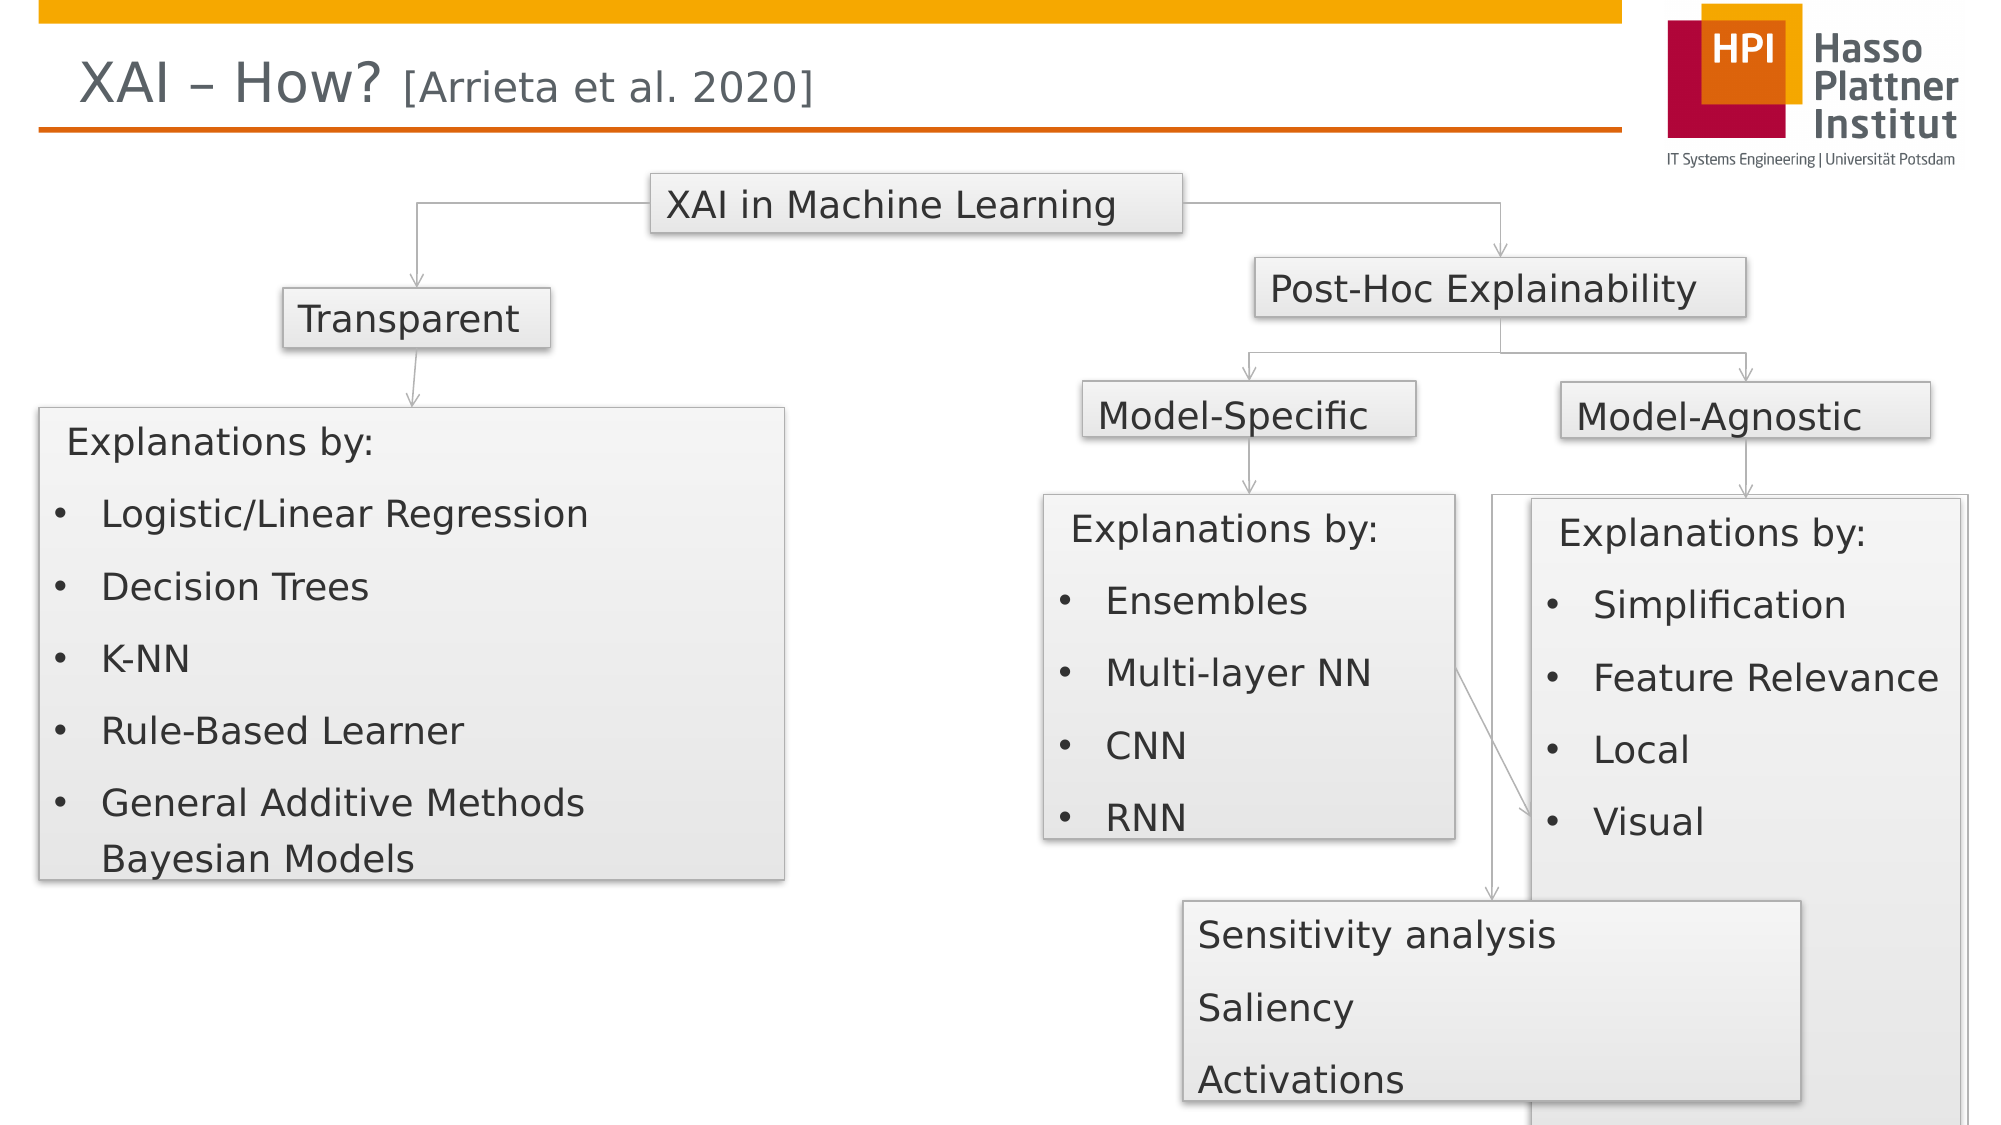

# XAI – How? [Arrieta et al. 2020]
XAI in Machine Learning
Post-Hoc Explainability
Transparent
Model-Specific
Model-Agnostic
 Explanations by:
Logistic/Linear Regression
Decision Trees
K-NN
Rule-Based Learner
General Additive Methods
Bayesian Models
 Explanations by:
Ensembles
Multi-layer NN
CNN
RNN
 Explanations by:
Simplification
Feature Relevance
Local
Visual
Sensitivity analysis
Saliency
Activations
61